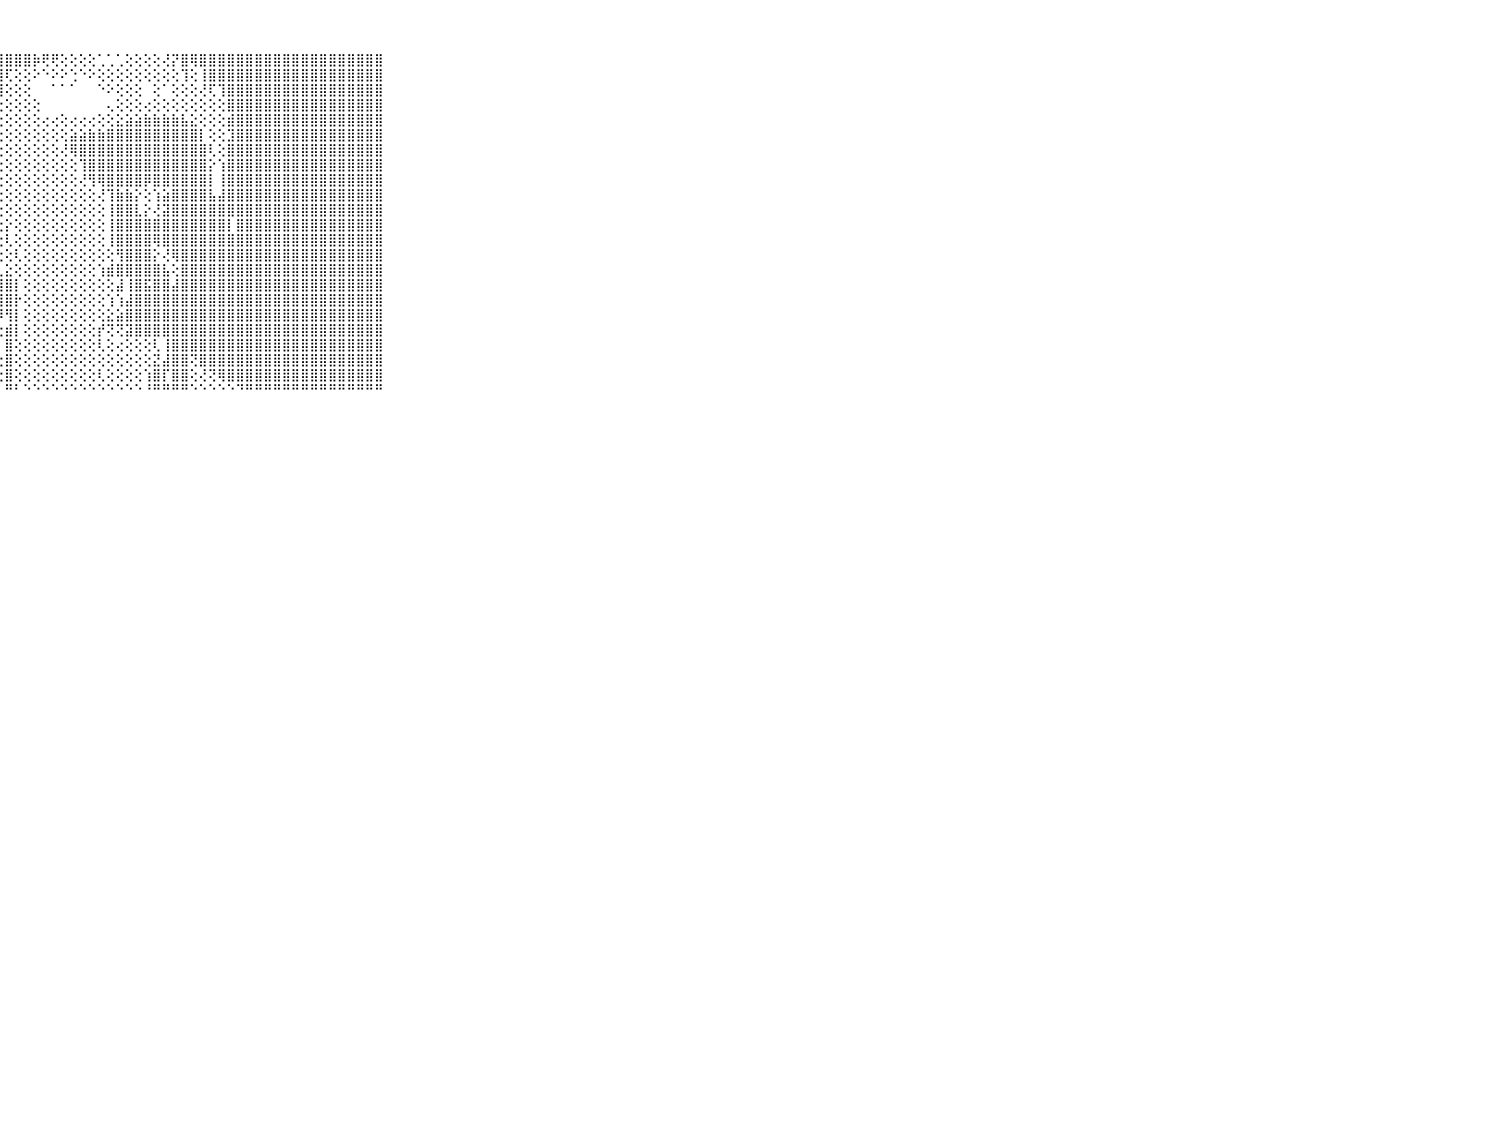

⠀⠀⠀⠀⠀⠀⠀⠀⠀⠀⠀⣿⣿⣿⣿⣿⣿⣿⣿⣿⣿⣿⣿⣿⣿⣿⣿⣿⣿⣿⣿⡷⢟⢟⢕⢕⢕⢕⢁⢁⢁⢕⢕⢕⢕⢜⡝⣿⢿⣿⣿⣿⣿⣿⣿⣿⣿⣿⣿⣿⣿⣿⣿⣿⣿⣿⣿⣿⣿⠀⠀⠀⠀⠀⠀⠀⠀⠀⠀⠀⠀
⠀⠀⠀⠀⠀⠀⠀⠀⠀⠀⠀⣿⣿⣿⣿⣿⣿⣿⣿⣿⣿⣿⣿⣿⣿⣿⣿⣿⢏⢕⢕⠕⠑⠕⠕⢑⠑⠕⢕⢕⢕⢕⢕⢕⢕⢕⢕⢹⢕⢸⣿⣿⣿⣿⣿⣿⣿⣿⣿⣿⣿⣿⣿⣿⣿⣿⣿⣿⣿⠀⠀⠀⠀⠀⠀⠀⠀⠀⠀⠀⠀
⠀⠀⠀⠀⠀⠀⠀⠀⠀⠀⠀⣿⣿⣿⣿⣿⣿⣿⣿⣿⣿⣿⣿⣿⣿⣿⣿⣿⢕⢕⢕⠀⠀⠁⠁⠁⠀⠀⠑⠕⢕⢕⢕⠀⢕⠁⢕⢕⢕⢜⢏⢹⣿⣿⣿⣿⣿⣿⣿⣿⣿⣿⣿⣿⣿⣿⣿⣿⣿⠀⠀⠀⠀⠀⠀⠀⠀⠀⠀⠀⠀
⠀⠀⠀⠀⠀⠀⠀⠀⠀⠀⠀⣿⣿⣿⣿⣿⣿⣿⣿⣿⣿⣿⣿⣿⣟⡟⢇⢕⢕⢕⢕⢕⠀⠀⠀⠀⠀⠀⠀⢄⢕⢕⢕⢔⢕⢕⢕⢕⢕⢕⢕⢕⣿⣿⣿⣿⣿⣿⣿⣿⣿⣿⣿⣿⣿⣿⣿⣿⣿⠀⠀⠀⠀⠀⠀⠀⠀⠀⠀⠀⠀
⠀⠀⠀⠀⠀⠀⠀⠀⠀⠀⠀⣿⣿⣿⣿⣿⣿⣿⣿⣿⣿⣿⣿⣿⡾⢕⢕⢕⢕⢕⢕⢕⢔⢔⢕⢔⢔⢔⢕⢕⣕⣵⣵⣷⣷⣷⣷⣧⣕⢕⢕⢕⣾⣿⣿⣿⣿⣿⣿⣿⣿⣿⣿⣿⣿⣿⣿⣿⣿⠀⠀⠀⠀⠀⠀⠀⠀⠀⠀⠀⠀
⠀⠀⠀⠀⠀⠀⠀⠀⠀⠀⠀⣿⣿⣿⣿⣿⣿⣿⣿⣿⣿⣿⣿⣿⣿⡇⢕⢕⢕⢕⢕⢕⢕⢕⢕⣵⣵⣷⣷⣿⣿⣿⣿⣿⣿⣿⣿⣿⣿⡇⢕⢕⣹⣿⣿⣿⣿⣿⣿⣿⣿⣿⣿⣿⣿⣿⣿⣿⣿⠀⠀⠀⠀⠀⠀⠀⠀⠀⠀⠀⠀
⠀⠀⠀⠀⠀⠀⠀⠀⠀⠀⠀⣿⣿⣿⣿⣿⣿⣿⣿⣿⣿⣿⣿⣿⣿⡇⢕⢕⢕⢕⢕⢕⢕⢕⢜⢿⣿⣿⣿⣿⣿⣿⣿⣿⣿⣿⣿⣿⣿⣿⢇⢕⣿⣿⣿⣿⣿⣿⣿⣿⣿⣿⣿⣿⣿⣿⣿⣿⣿⠀⠀⠀⠀⠀⠀⠀⠀⠀⠀⠀⠀
⠀⠀⠀⠀⠀⠀⠀⠀⠀⠀⠀⣿⣿⣿⣿⣿⣿⣿⣿⣿⣿⣿⣿⣿⣿⡕⢕⢕⢕⢕⢕⢕⢕⢕⢕⢕⢹⣿⣿⣿⣿⣿⣿⣿⣿⣿⣿⣿⣿⣿⡕⢱⣿⣿⣿⣿⣿⣿⣿⣿⣿⣿⣿⣿⣿⣿⣿⣿⣿⠀⠀⠀⠀⠀⠀⠀⠀⠀⠀⠀⠀
⠀⠀⠀⠀⠀⠀⠀⠀⠀⠀⠀⣿⣿⣿⣿⣿⣿⣿⣿⣿⣿⣿⣿⣿⣿⡇⢕⢕⢕⢕⢕⢕⢕⢕⢕⢕⢜⢻⢿⣿⣿⣿⣿⡿⣿⣿⣿⣿⣿⣿⡇⢸⣿⣿⣿⣿⣿⣿⣿⣿⣿⣿⣿⣿⣿⣿⣿⣿⣿⠀⠀⠀⠀⠀⠀⠀⠀⠀⠀⠀⠀
⠀⠀⠀⠀⠀⠀⠀⠀⠀⠀⠀⣿⣿⣿⣿⣿⣿⣿⣿⣿⣿⣿⣿⣿⣿⡇⢕⢕⢕⢕⢕⢕⢕⢕⢕⢕⢕⢕⢜⢹⣷⣷⡕⢕⢱⣵⣿⣿⣿⣿⣧⣼⣿⣿⣿⣿⣿⣿⣿⣿⣿⣿⣿⣿⣿⣿⣿⣿⣿⠀⠀⠀⠀⠀⠀⠀⠀⠀⠀⠀⠀
⠀⠀⠀⠀⠀⠀⠀⠀⠀⠀⠀⣿⣿⣿⣿⣿⣿⣿⣿⣿⣿⣿⣿⣿⣿⣿⢕⢕⢕⢕⢕⢕⢕⢕⢕⢕⢕⢕⢕⢸⣿⣿⣇⡕⢜⣽⣿⣿⣿⣿⣿⣿⣿⣿⣿⣿⣿⣿⣿⣿⣿⣿⣿⣿⣿⣿⣿⣿⣿⠀⠀⠀⠀⠀⠀⠀⠀⠀⠀⠀⠀
⠀⠀⠀⠀⠀⠀⠀⠀⠀⠀⠀⣿⣿⣿⣿⣿⣿⣿⣿⣿⣿⣿⣿⣿⡏⢕⢕⢕⡕⢕⢕⢕⢕⢕⢕⢕⢕⢕⢕⢸⣿⣿⣿⣿⣿⣿⣿⣿⣿⣿⣿⣿⡇⣿⣿⣿⣿⣿⣿⣿⣿⣿⣿⣿⣿⣿⣿⣿⣿⠀⠀⠀⠀⠀⠀⠀⠀⠀⠀⠀⠀
⠀⠀⠀⠀⠀⠀⠀⠀⠀⠀⠀⣿⣿⣿⣿⣿⣿⣿⣿⣿⣿⣿⣿⣿⣿⡕⢕⢕⢇⢕⢕⢕⢕⢕⢕⢕⢕⢕⢕⢸⣿⣿⣿⣿⢿⣿⣿⣿⣿⣿⣿⣿⣿⣿⣿⣿⣿⣿⣿⣿⣿⣿⣿⣿⣿⣿⣿⣿⣿⠀⠀⠀⠀⠀⠀⠀⠀⠀⠀⠀⠀
⠀⠀⠀⠀⠀⠀⠀⠀⠀⠀⠀⣿⣿⣿⣿⣿⣿⣿⣿⣿⣿⣿⣿⣿⣿⣷⡕⢕⢕⢇⢕⢕⢕⢕⢕⢕⢕⢕⢕⢕⢻⣿⣿⣿⡕⢜⢿⣿⣿⣿⣿⣿⣿⣿⣿⣿⣿⣿⣿⣿⣿⣿⣿⣿⣿⣿⣿⣿⣿⠀⠀⠀⠀⠀⠀⠀⠀⠀⠀⠀⠀
⠀⠀⠀⠀⠀⠀⠀⠀⠀⠀⠀⣿⣿⣿⣿⣿⣿⣿⣿⣿⣿⣿⣿⣿⣿⣿⣿⣇⣕⢕⢕⢕⢕⢕⢕⢕⢕⢕⢱⣾⣿⣿⣿⣿⣿⣧⢕⣿⣿⣿⣿⣿⣿⣿⣿⣿⣿⣿⣿⣿⣿⣿⣿⣿⣿⣿⣿⣿⣿⠀⠀⠀⠀⠀⠀⠀⠀⠀⠀⠀⠀
⠀⠀⠀⠀⠀⠀⠀⠀⠀⠀⠀⣿⣿⣿⣿⣿⣿⣿⣿⣿⣿⣿⣿⣿⣿⣿⣿⣿⣿⡇⢕⢕⢕⢕⢕⢕⢕⢕⢕⢕⣼⢸⣿⣯⣿⣿⣼⣿⣿⣿⣿⣿⣿⣿⣿⣿⣿⣿⣿⣿⣿⣿⣿⣿⣿⣿⣿⣿⣿⠀⠀⠀⠀⠀⠀⠀⠀⠀⠀⠀⠀
⠀⠀⠀⠀⠀⠀⠀⠀⠀⠀⠀⣿⣿⣿⣿⣿⣿⣿⣿⣿⣿⣿⣿⣿⣿⣿⣿⣿⣿⡗⢕⢕⢕⢕⢕⢕⢕⢕⢕⢱⢱⣼⣿⣿⣿⣿⣿⣿⣿⣿⣿⣿⣿⣿⣿⣿⣿⣿⣿⣿⣿⣿⣿⣿⣿⣿⣿⣿⣿⠀⠀⠀⠀⠀⠀⠀⠀⠀⠀⠀⠀
⠀⠀⠀⠀⠀⠀⠀⠀⠀⠀⠀⣿⣿⣿⣿⣿⣿⣿⣿⣿⣿⣿⣿⣿⣿⣿⣿⡿⢻⡇⢕⢕⢕⢕⢕⢕⢕⢕⢕⣕⣵⣿⣿⣿⣿⣿⣿⣿⣿⣿⣿⣿⣿⣿⣿⣿⣿⣿⣿⣿⣿⣿⣿⣿⣿⣿⣿⣿⣿⠀⠀⠀⠀⠀⠀⠀⠀⠀⠀⠀⠀
⠀⠀⠀⠀⠀⠀⠀⠀⠀⠀⠀⣿⣿⣿⣿⣿⣿⣿⣿⣿⣿⣿⣿⣿⣿⢟⢏⢕⣾⡇⢕⢕⢕⢕⢕⢕⢕⢕⡞⢝⢝⣽⣿⣿⣿⣿⣿⣿⣿⣿⣿⣿⣿⣿⣿⣿⣿⣿⣿⣿⣿⣿⣿⣿⣿⣿⣿⣿⣿⠀⠀⠀⠀⠀⠀⠀⠀⠀⠀⠀⠀
⠀⠀⠀⠀⠀⠀⠀⠀⠀⠀⠀⣿⣿⣿⣿⣿⣿⣿⣿⣿⢿⢟⢟⠝⠑⠁⠑⠁⣿⢕⢕⢕⢕⢕⢕⢕⢕⢕⢇⢕⢔⢕⢕⢕⢇⢸⣿⣿⣿⣿⣿⣿⣿⣿⣿⣿⣿⣿⣿⣿⣿⣿⣿⣿⣿⣿⣿⣿⣿⠀⠀⠀⠀⠀⠀⠀⠀⠀⠀⠀⠀
⠀⠀⠀⠀⠀⠀⠀⠀⠀⠀⠀⣿⣿⣿⢿⢟⠏⠙⠑⠁⠀⠀⠀⠀⠀⠀⠀⢕⣿⢕⢕⢕⢕⢕⢕⢕⢕⢕⢕⢕⢕⢕⢕⢕⣝⣼⣿⣿⢝⣿⣿⣿⣿⣿⣿⣿⣿⣿⣿⣿⣿⣿⣿⣿⣿⣿⣿⣿⣿⠀⠀⠀⠀⠀⠀⠀⠀⠀⠀⠀⠀
⠀⠀⠀⠀⠀⠀⠀⠀⠀⠀⠀⠝⠕⠑⠁⠀⠀⠀⠀⠀⠀⠀⠀⠀⠀⠀⠀⢕⣿⢕⢕⢕⢕⢕⢕⢕⢕⢕⢇⢕⢕⢕⢕⢱⣿⡏⣿⣿⢕⢜⢝⢿⣿⣿⣿⣿⣿⣿⣿⣿⣿⣿⣿⣿⣿⣿⣿⣿⣿⠀⠀⠀⠀⠀⠀⠀⠀⠀⠀⠀⠀
⠀⠀⠀⠀⠀⠀⠀⠀⠀⠀⠀⠀⠀⠀⠀⠀⠀⠀⠀⠀⠀⠀⠀⠀⠀⠀⠀⠀⠛⠃⠑⠑⠑⠑⠑⠑⠑⠑⠑⠑⠑⠑⠑⠘⠛⠛⠛⠛⠑⠑⠑⠑⠑⠙⠛⠛⠛⠛⠛⠛⠛⠛⠛⠛⠛⠛⠛⠛⠛⠀⠀⠀⠀⠀⠀⠀⠀⠀⠀⠀⠀